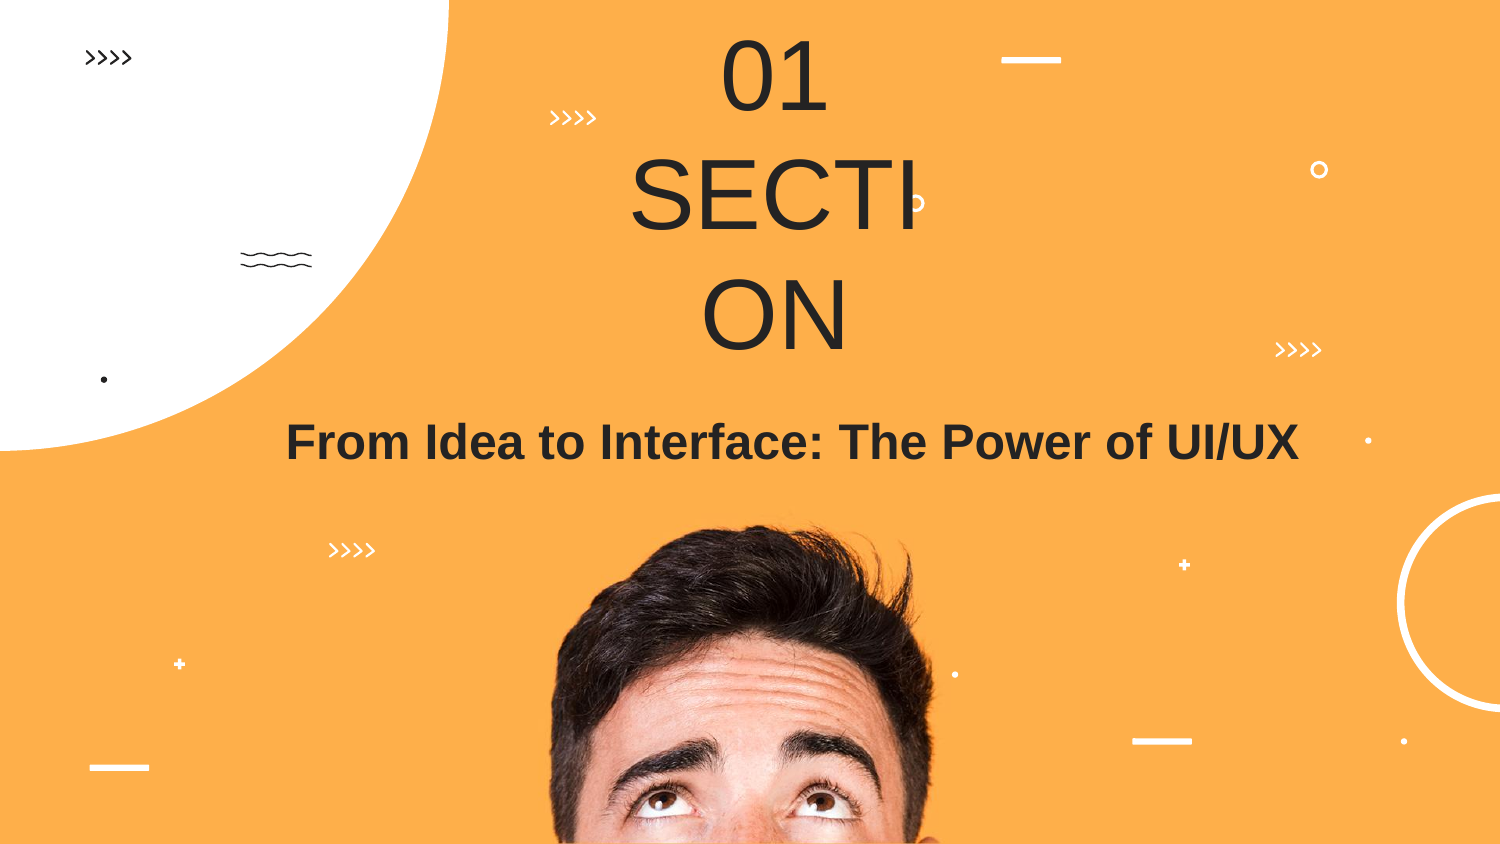

# 01 SECTION
From Idea to Interface: The Power of UI/UX